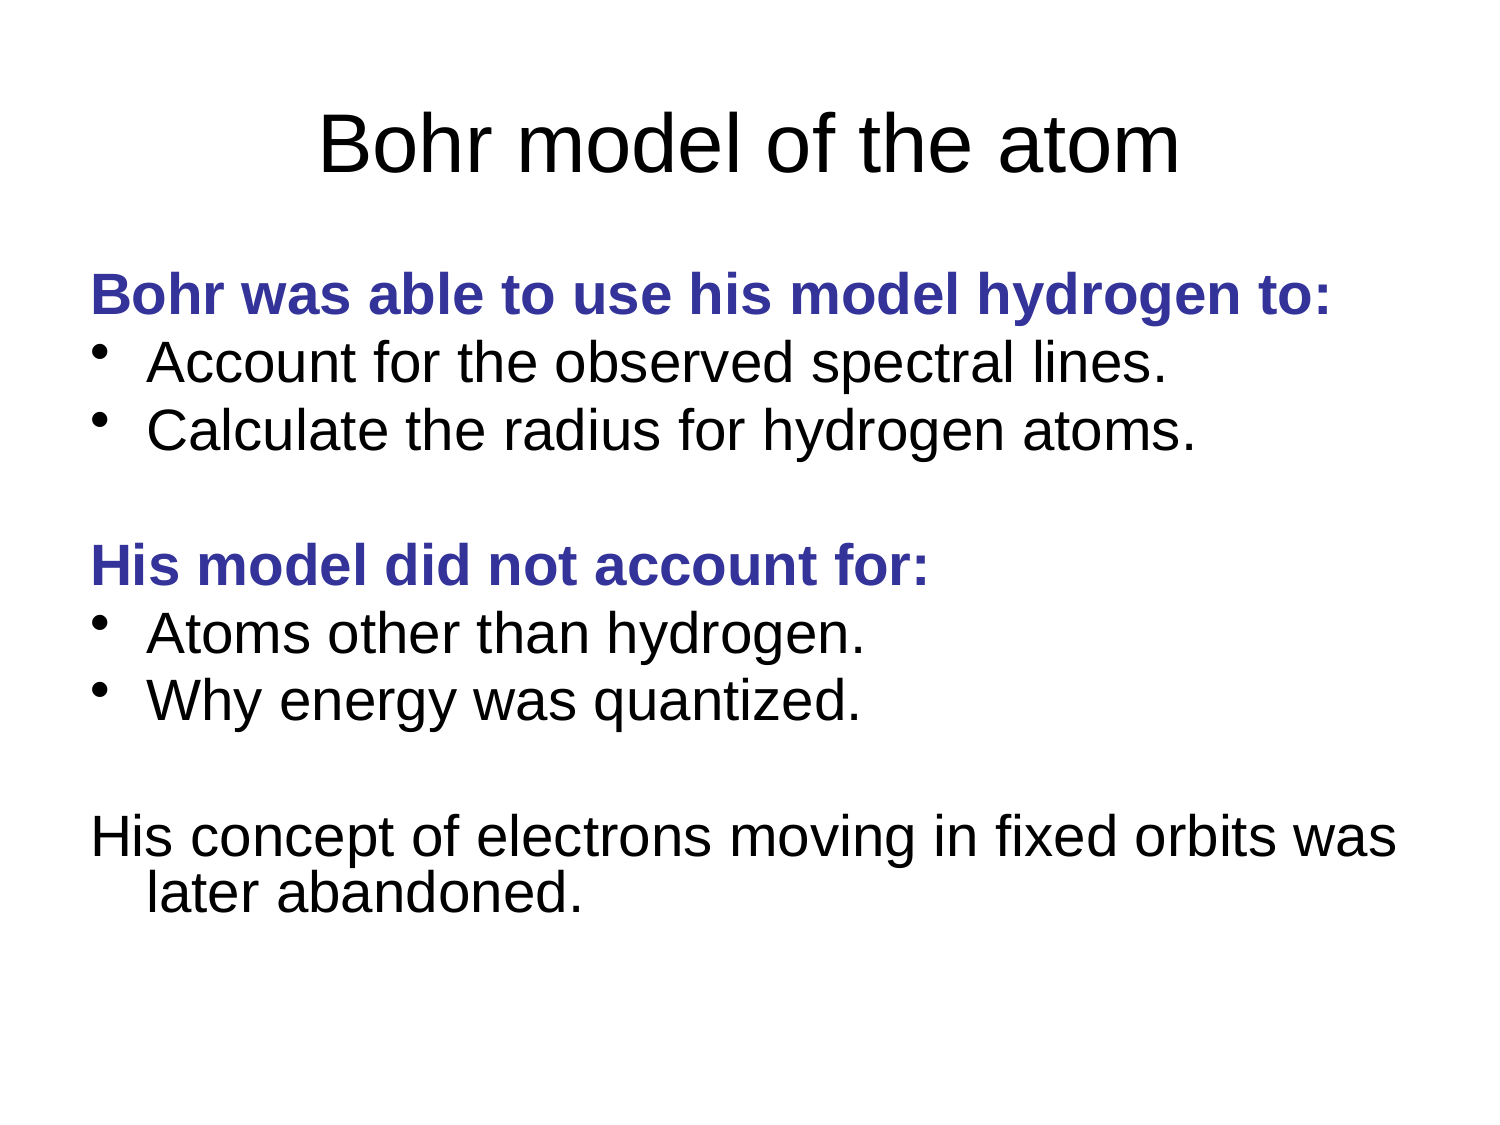

# Bohr model of the atom
Bohr was able to use his model hydrogen to:
Account for the observed spectral lines.
Calculate the radius for hydrogen atoms.

His model did not account for:
Atoms other than hydrogen.
Why energy was quantized.

His concept of electrons moving in fixed orbits was later abandoned.